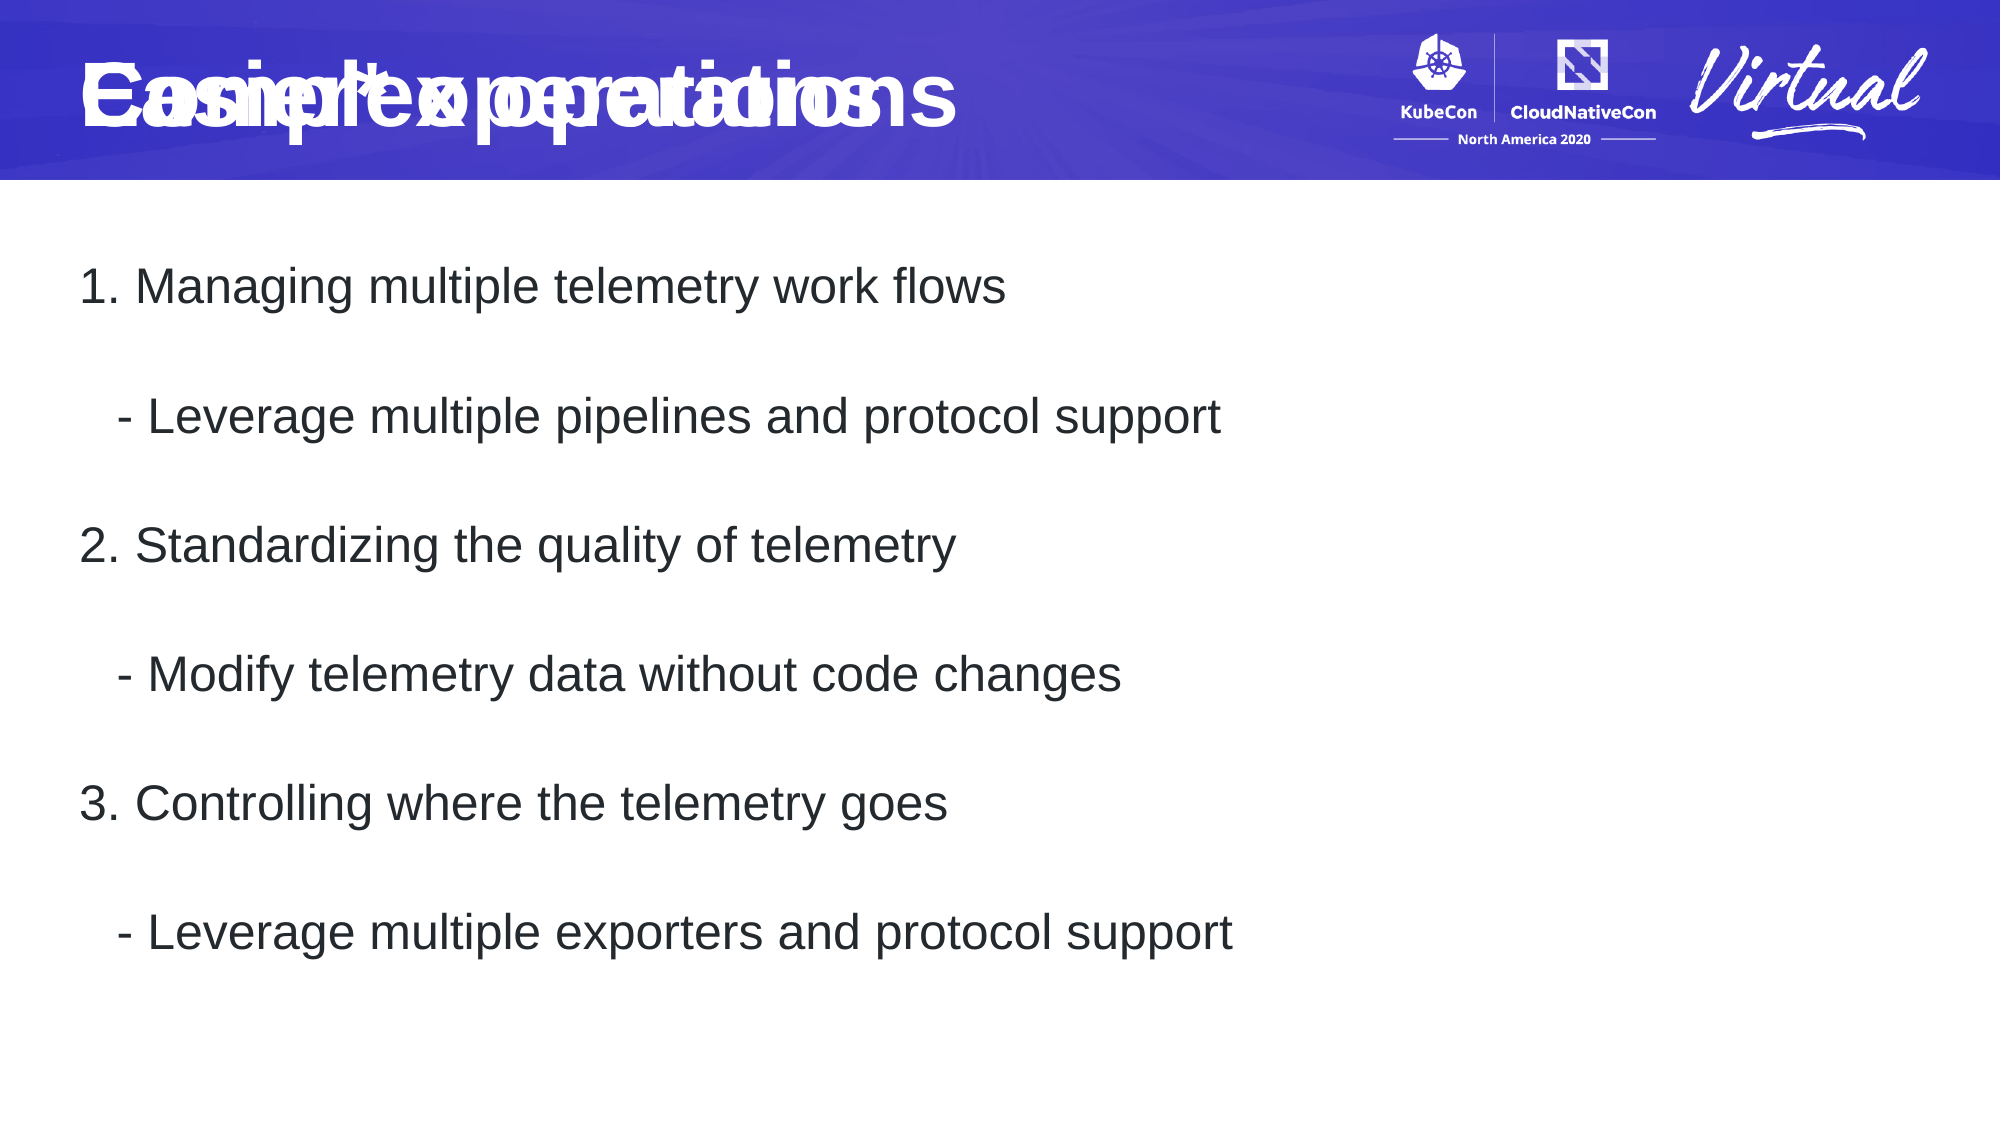

Complex operations
Easier* operations
 Managing multiple telemetry work flows
- Leverage multiple pipelines and protocol support
 Standardizing the quality of telemetry
- Modify telemetry data without code changes
 Controlling where the telemetry goes
- Leverage multiple exporters and protocol support